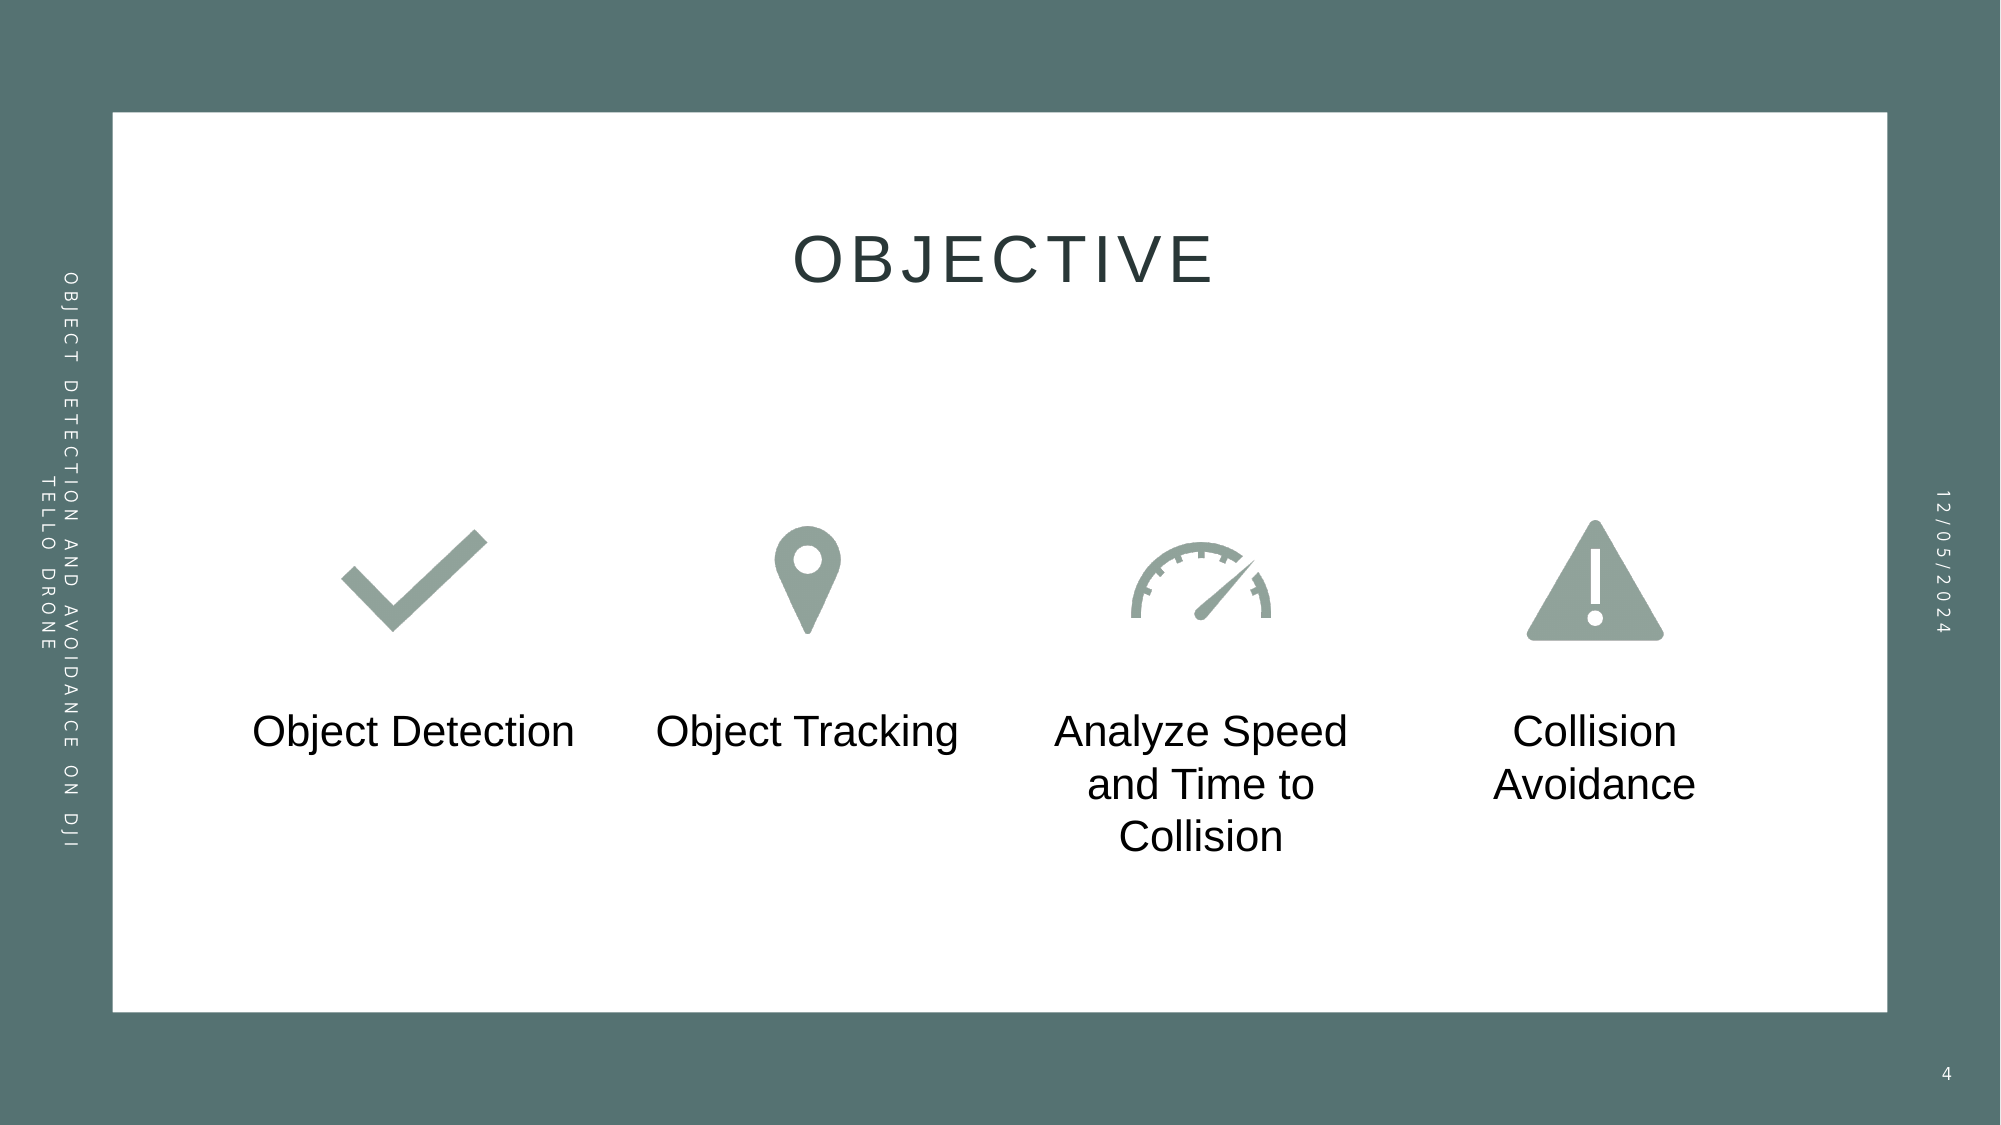

# Objective
Object Detection
Object Tracking
Analyze Speed and Time to Collision
Collision Avoidance
OBJECT DETECTION and AVOIDANCE on DJI TELLO DRONE

12/05/2024
4